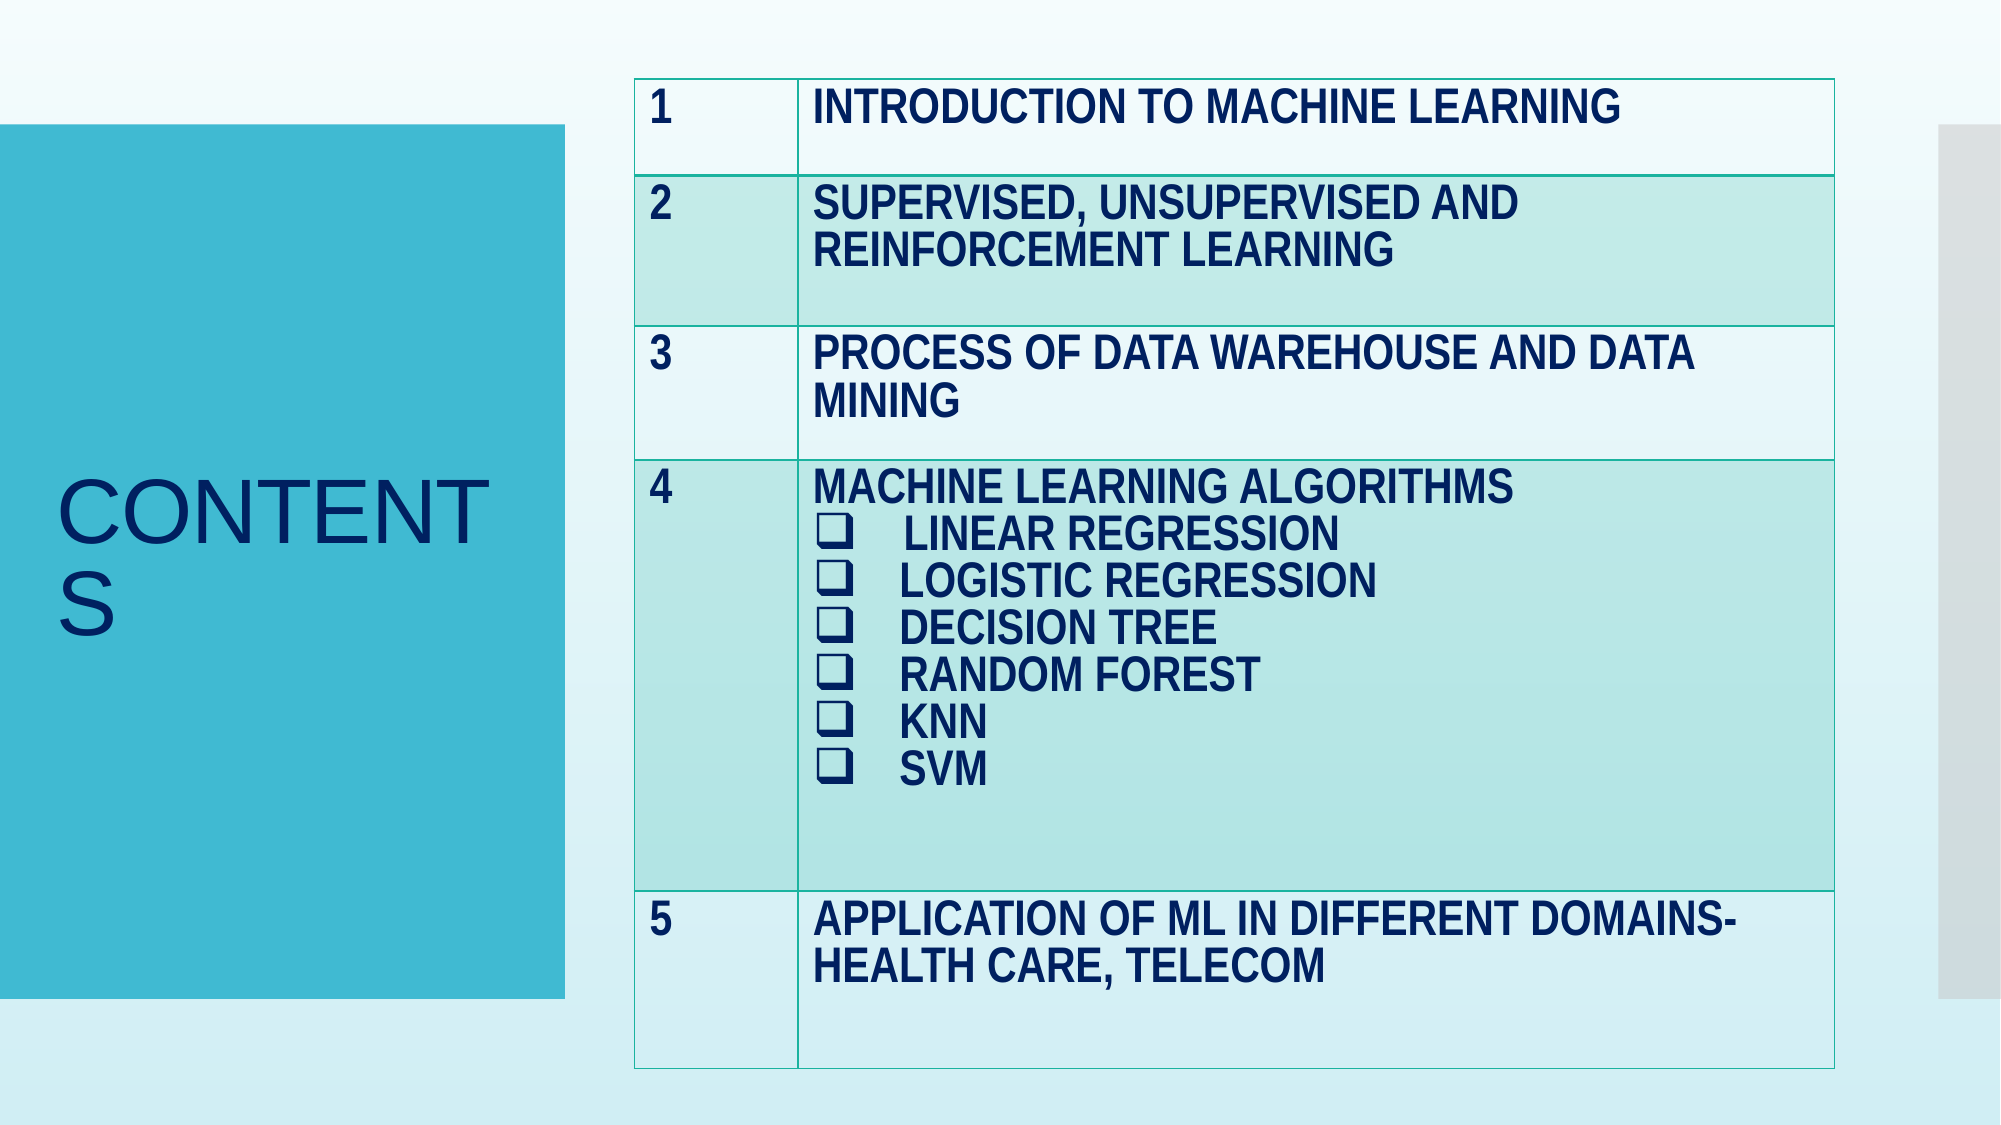

| 1 | INTRODUCTION TO MACHINE LEARNING |
| --- | --- |
| 2 | SUPERVISED, UNSUPERVISED AND REINFORCEMENT LEARNING |
| 3 | PROCESS OF DATA WAREHOUSE AND DATA MINING |
| 4 | MACHINE LEARNING ALGORITHMS LINEAR REGRESSION LOGISTIC REGRESSION DECISION TREE RANDOM FOREST KNN SVM |
| 5 | APPLICATION OF ML IN DIFFERENT DOMAINS-HEALTH CARE, TELECOM |
# CONTENTS